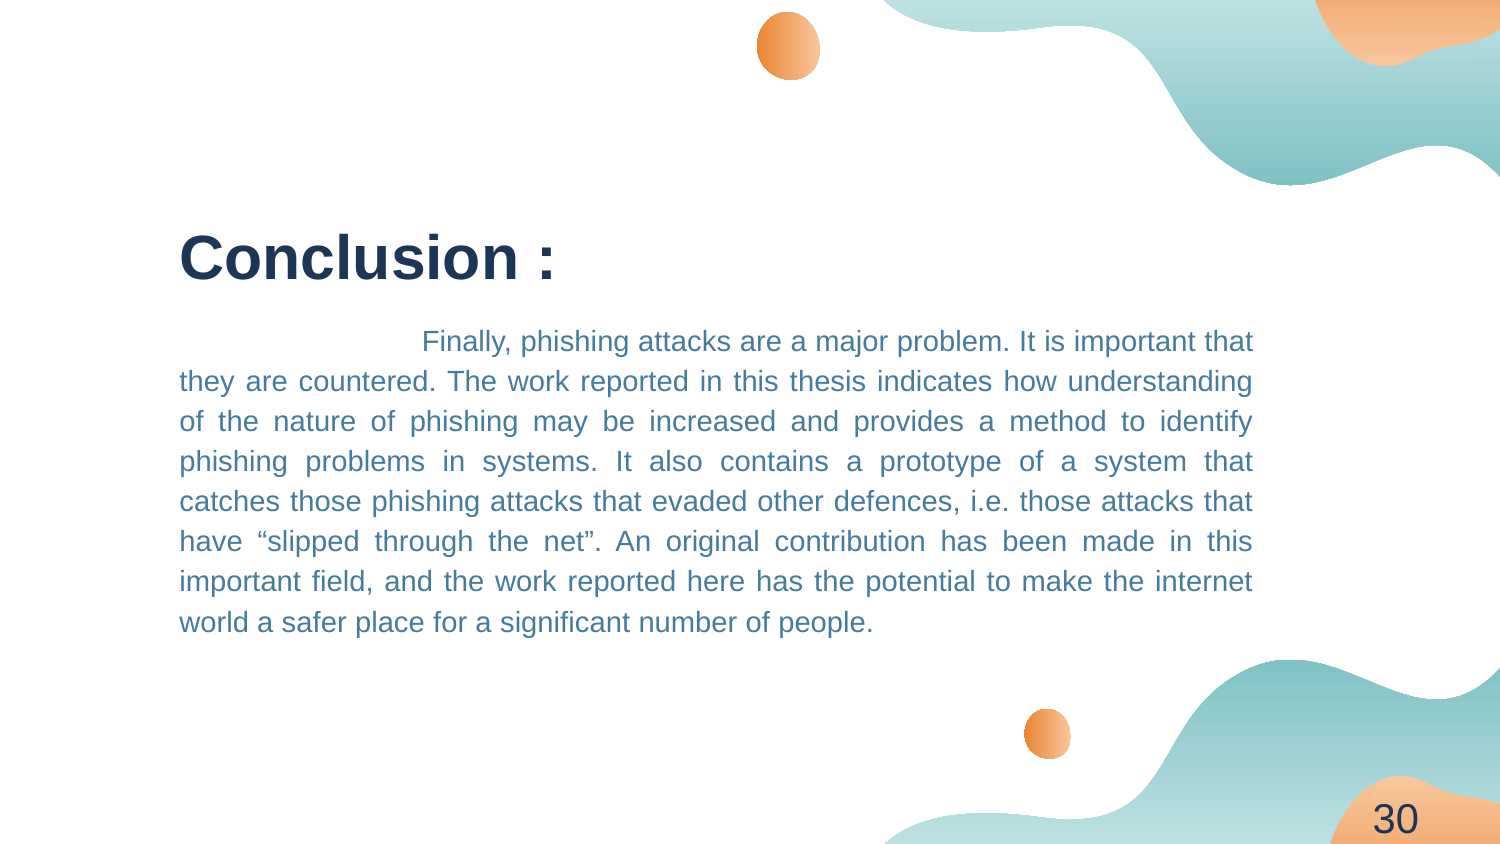

Conclusion :
                            Finally, phishing attacks are a major problem. It is important that they are countered. The work reported in this thesis indicates how understanding of the nature of phishing may be increased and provides a method to identify phishing problems in systems. It also contains a prototype of a system that catches those phishing attacks that evaded other defences, i.e. those attacks that have “slipped through the net”. An original contribution has been made in this important field, and the work reported here has the potential to make the internet world a safer place for a significant number of people.
30